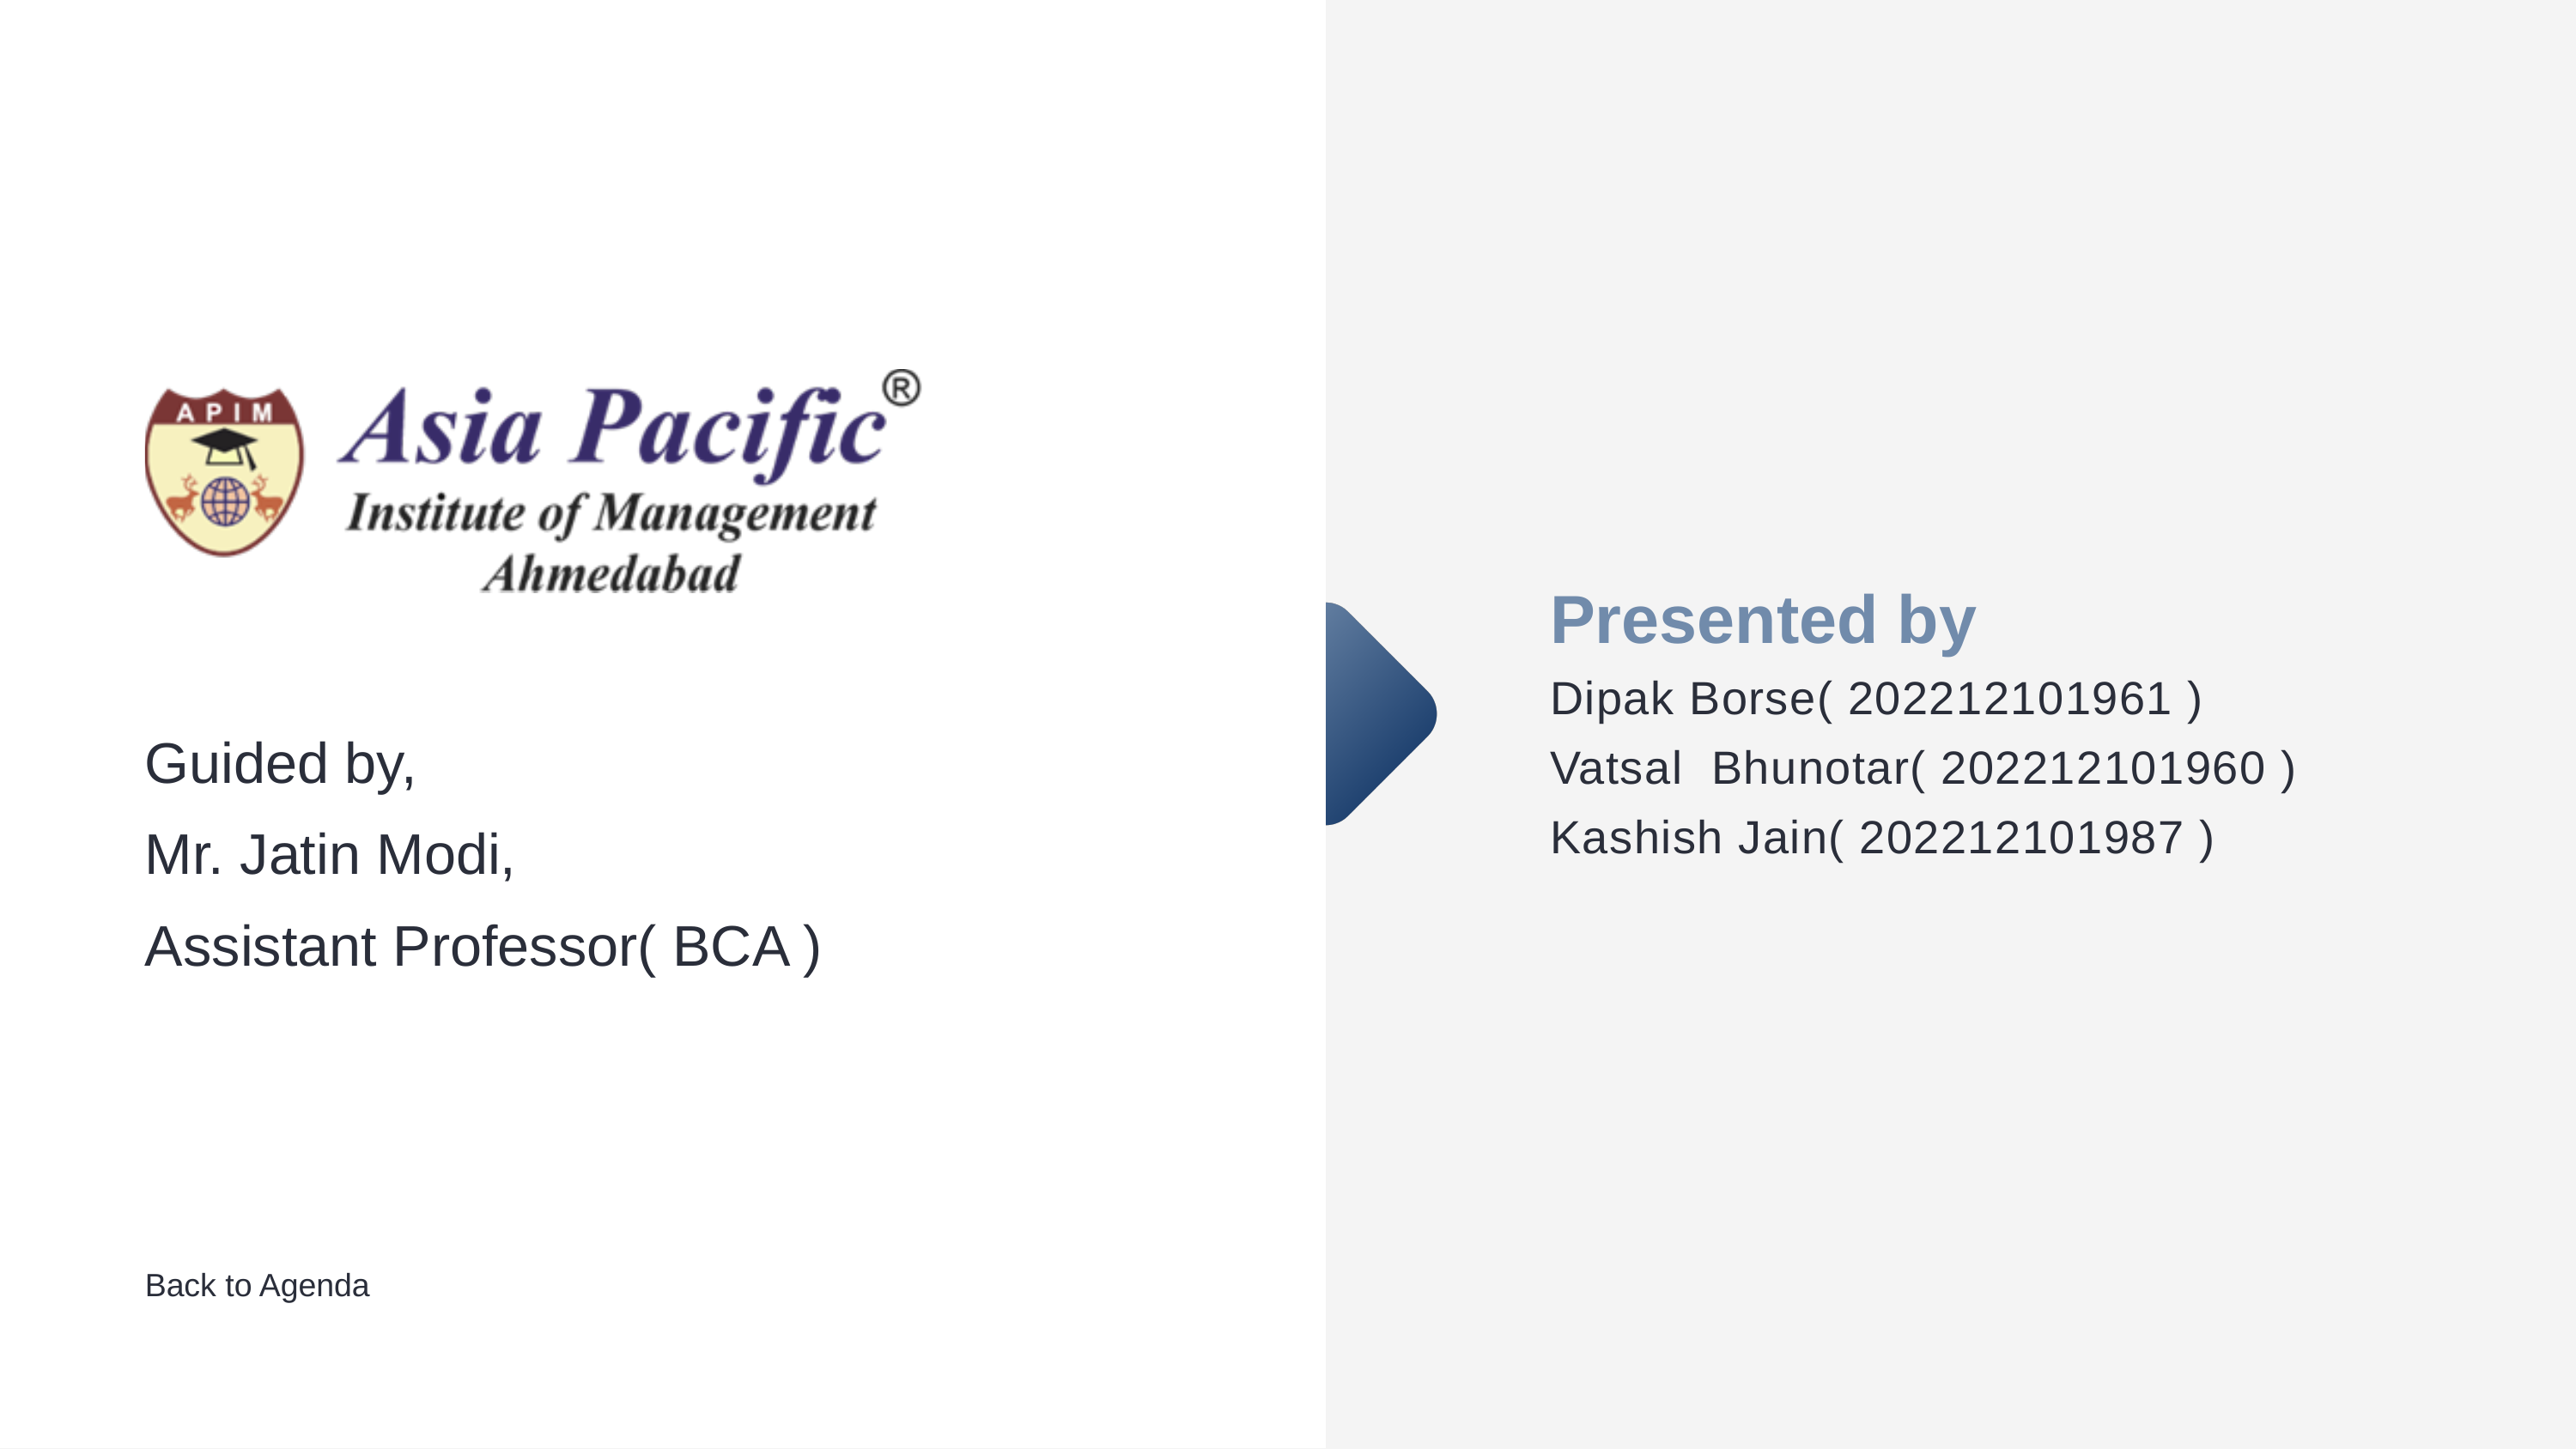

Presented by

Dipak Borse( 202212101961 )
Vatsal  Bhunotar( 202212101960 )
Kashish Jain( 202212101987 )
Guided by,
Mr. Jatin Modi,
Assistant Professor( BCA )
Back to Agenda